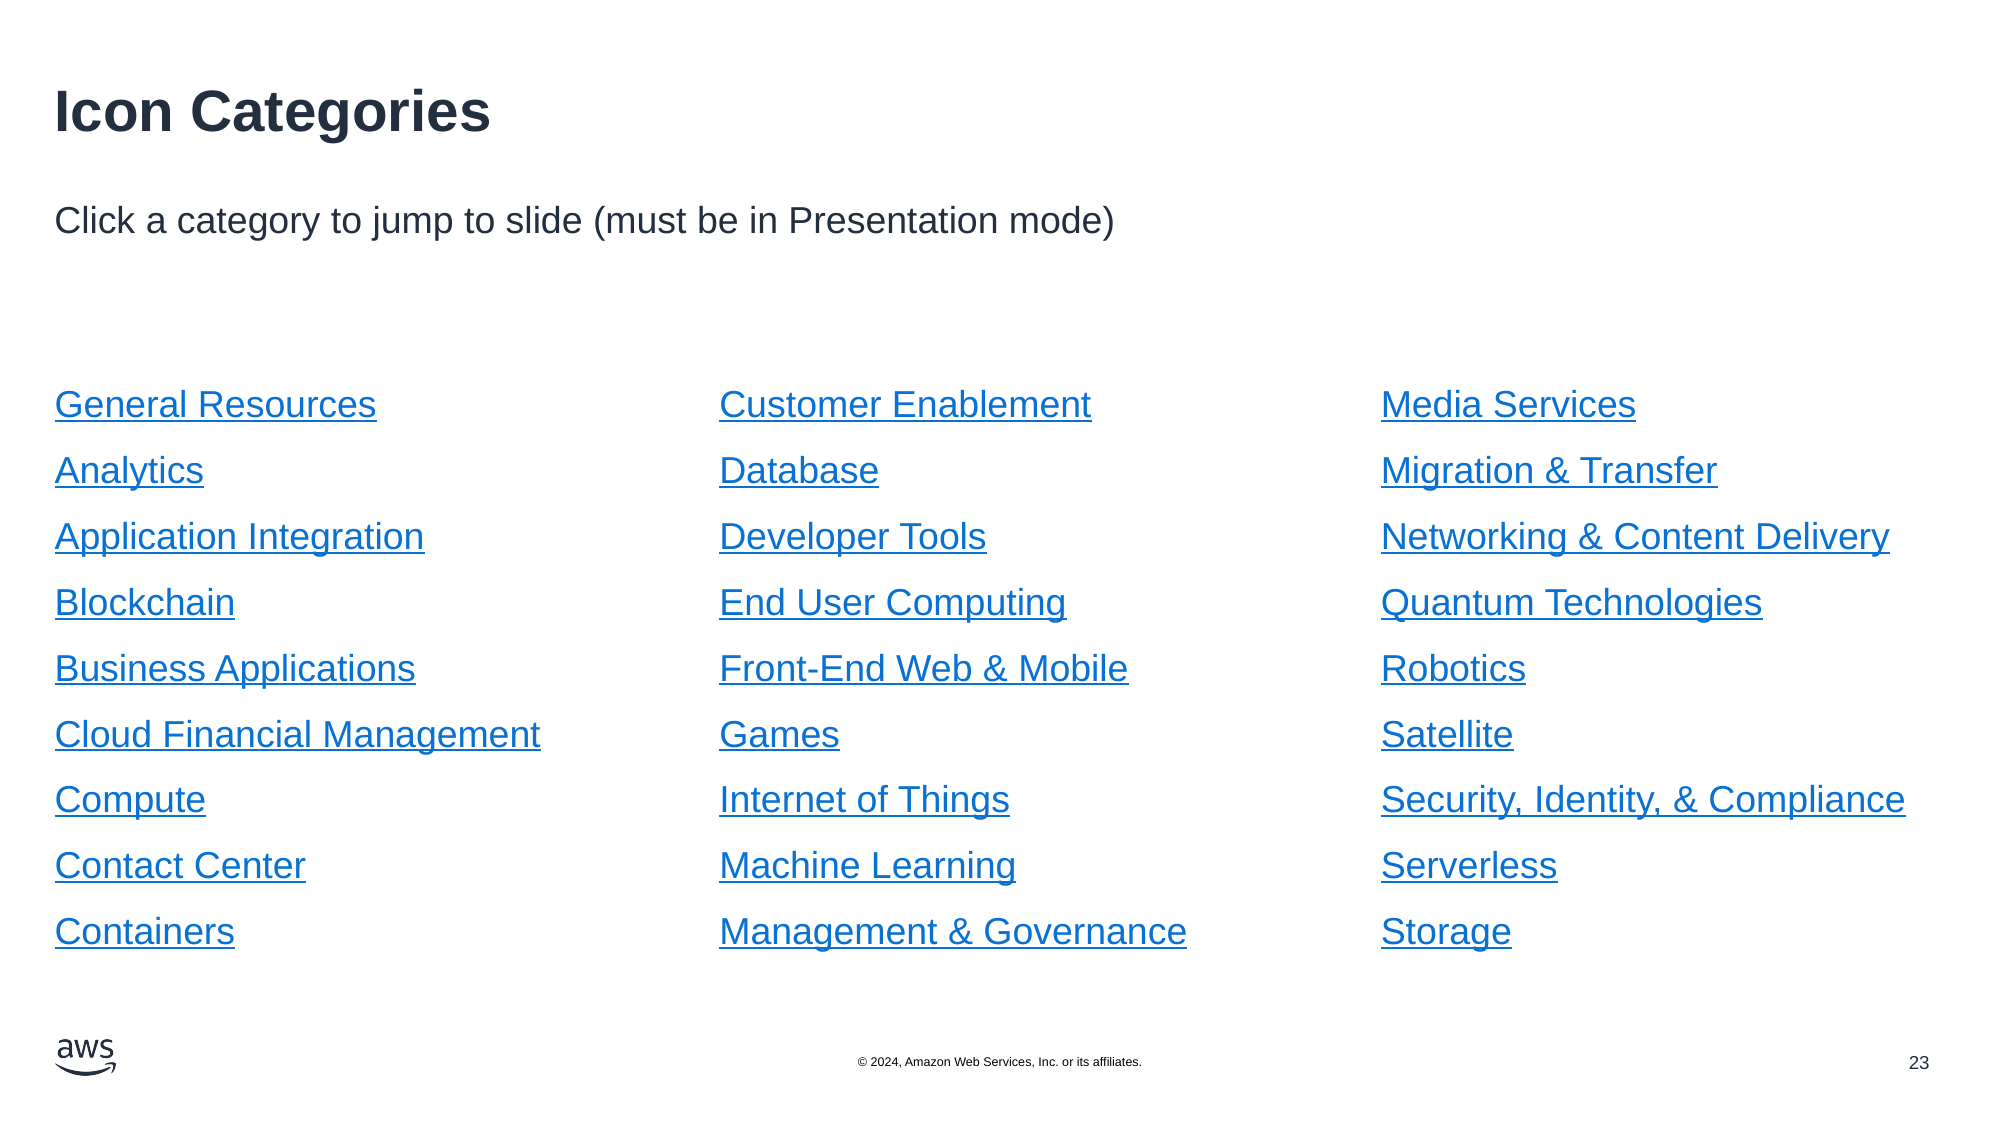

# Icon Categories
Click a category to jump to slide (must be in Presentation mode)
General Resources
Analytics
Application Integration
Blockchain
Business Applications
Cloud Financial Management
Compute
Contact Center
Containers
Customer Enablement
Database
Developer Tools
End User Computing
Front-End Web & Mobile
Games
Internet of Things
Machine Learning
Management & Governance
Media Services
Migration & Transfer
Networking & Content Delivery
Quantum Technologies
Robotics
Satellite
Security, Identity, & Compliance
Serverless
Storage
© 2024, Amazon Web Services, Inc. or its affiliates.
23